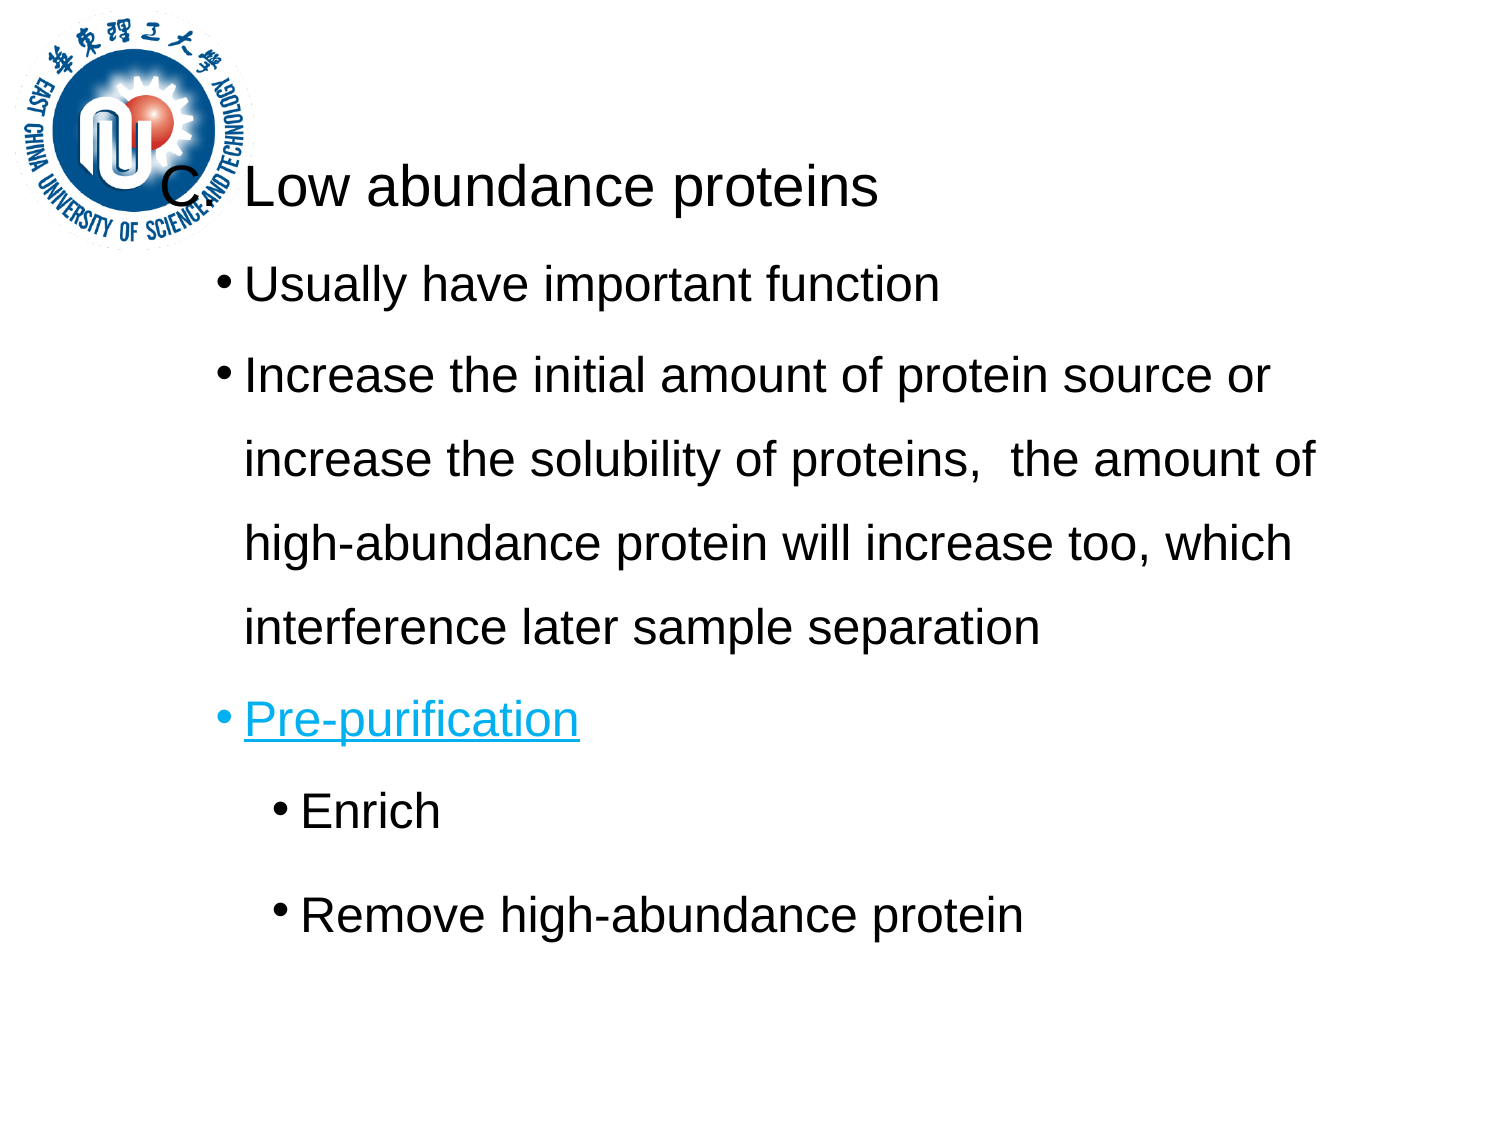

Low abundance proteins
Usually have important function
Increase the initial amount of protein source or increase the solubility of proteins,  the amount of high-abundance protein will increase too, which interference later sample separation
Pre-purification
Enrich
Remove high-abundance protein